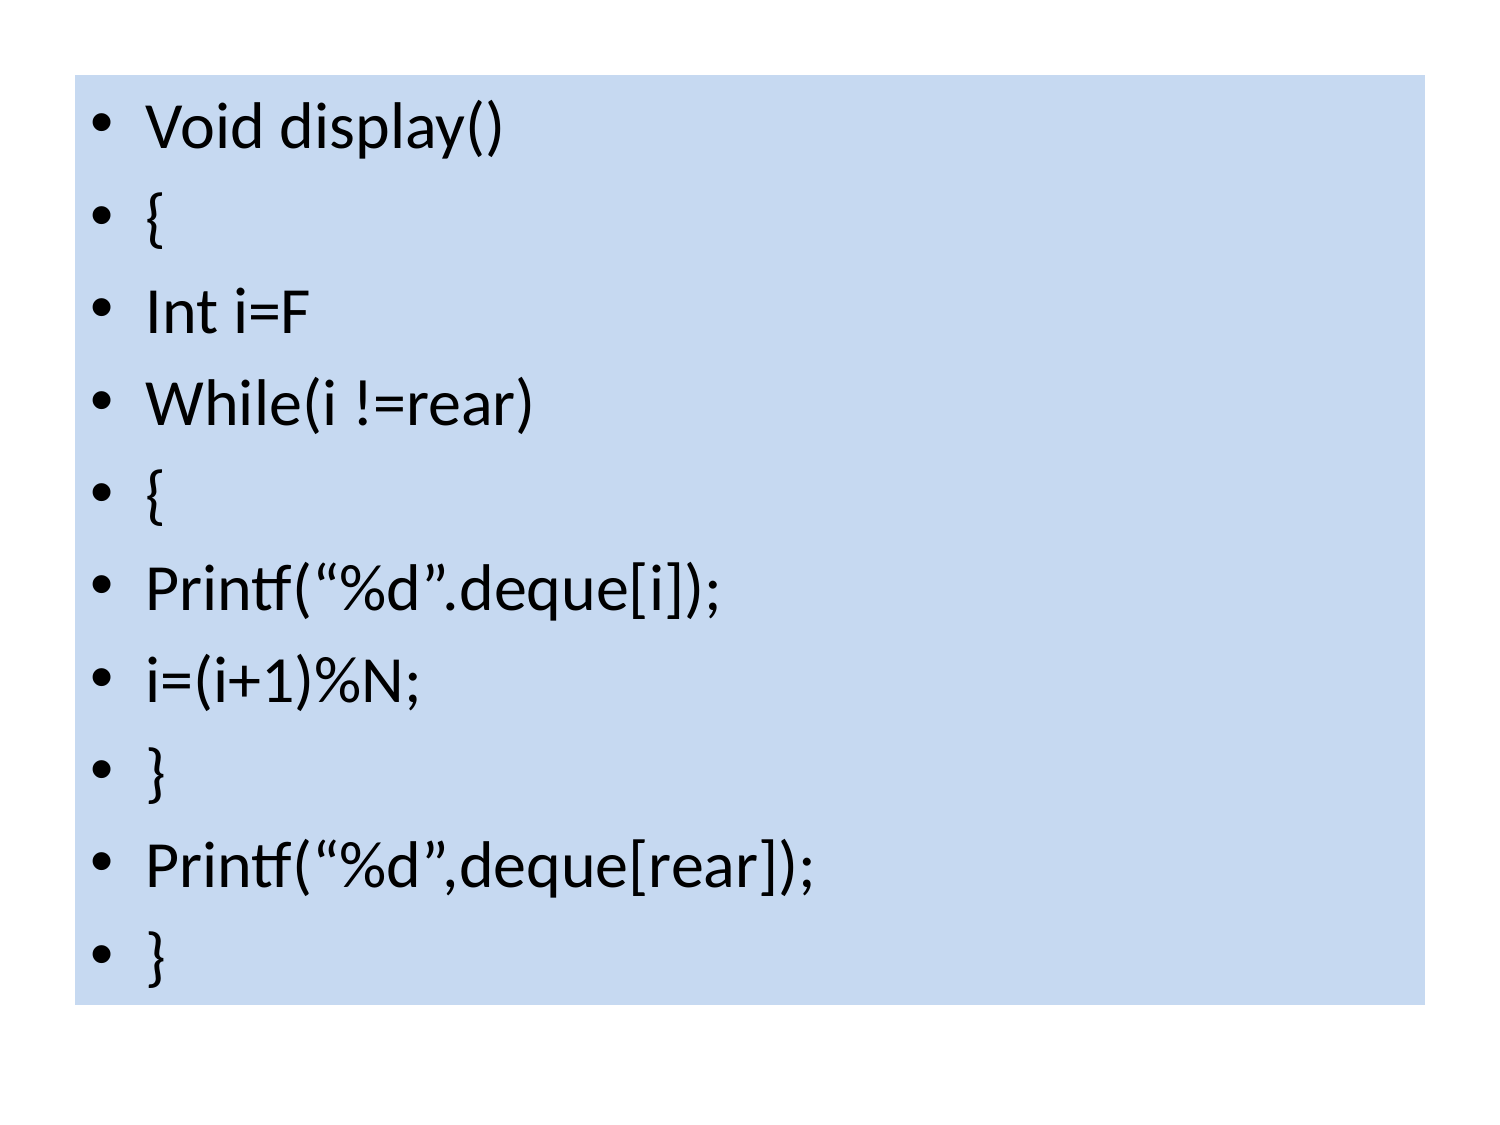

#
Void display()
{
Int i=F
While(i !=rear)
{
Printf(“%d”.deque[i]);
i=(i+1)%N;
}
Printf(“%d”,deque[rear]);
}